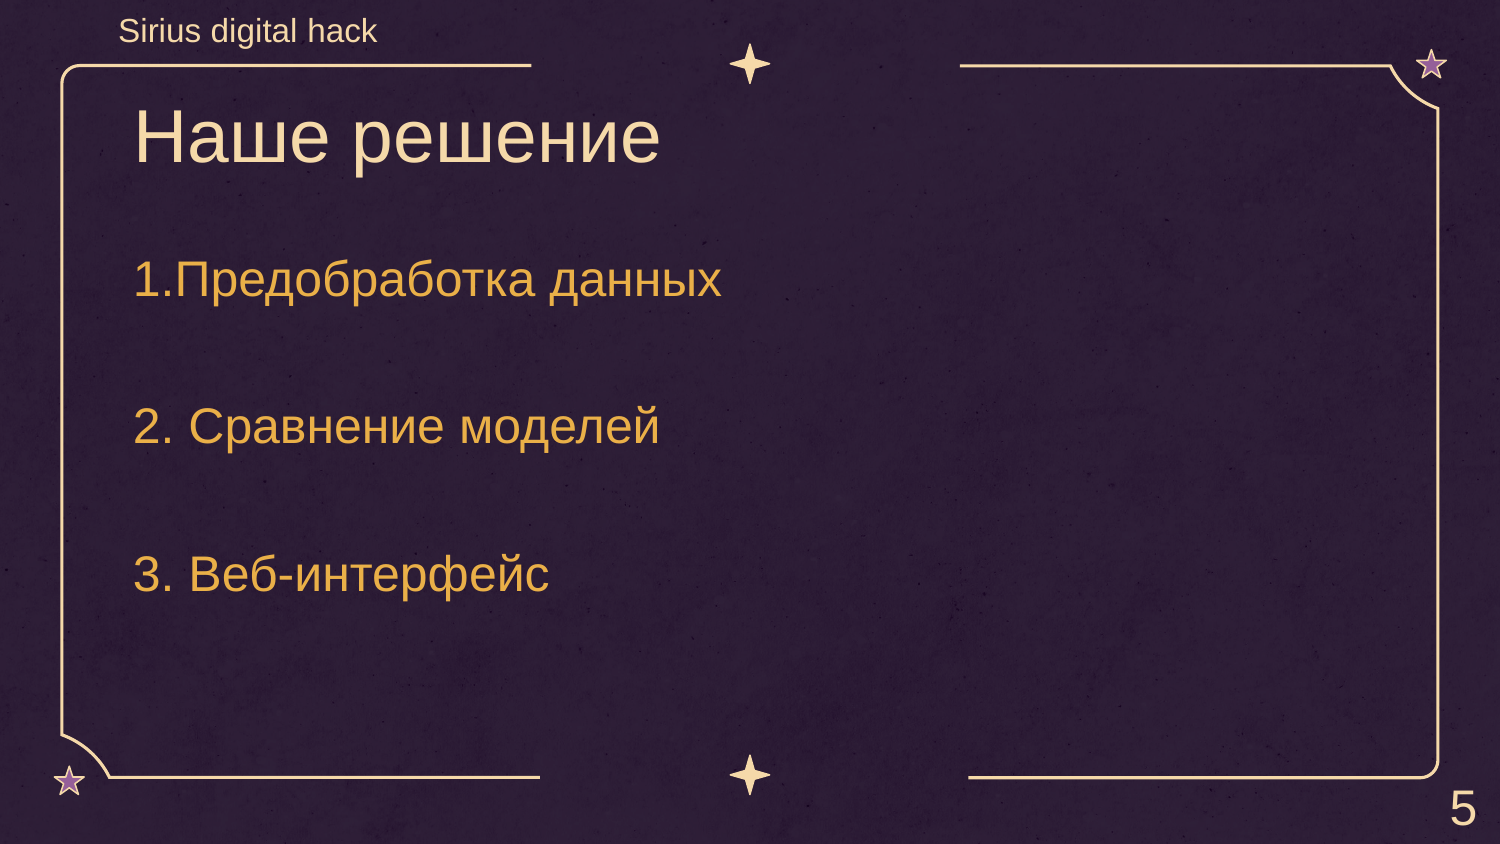

Sirius digital hack

# Наше решение
1.Предобработка данных
2. Сравнение моделей
3. Веб-интерфейс
5